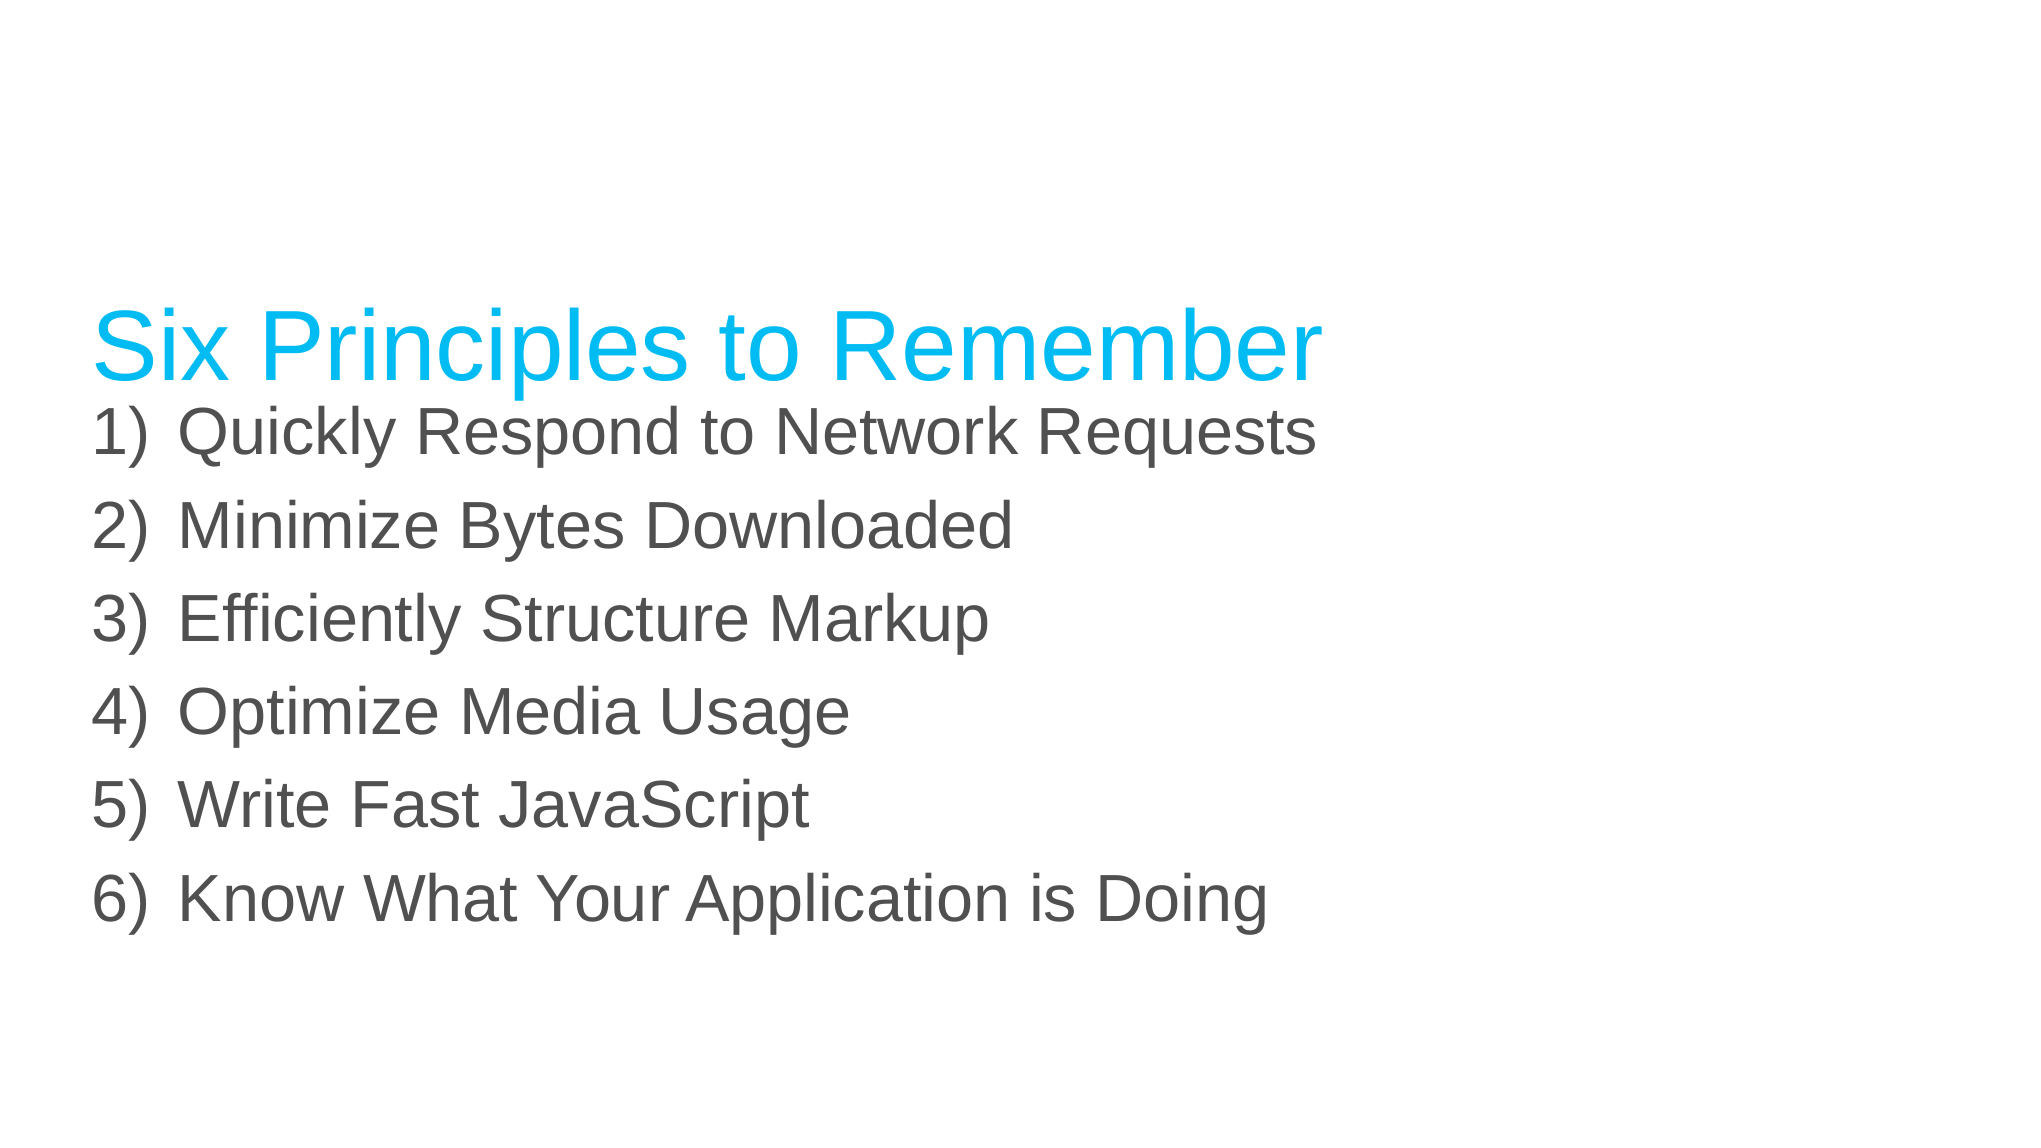

# Six Principles to Remember
Quickly Respond to Network Requests
Minimize Bytes Downloaded
Efficiently Structure Markup
Optimize Media Usage
Write Fast JavaScript
Know What Your Application is Doing